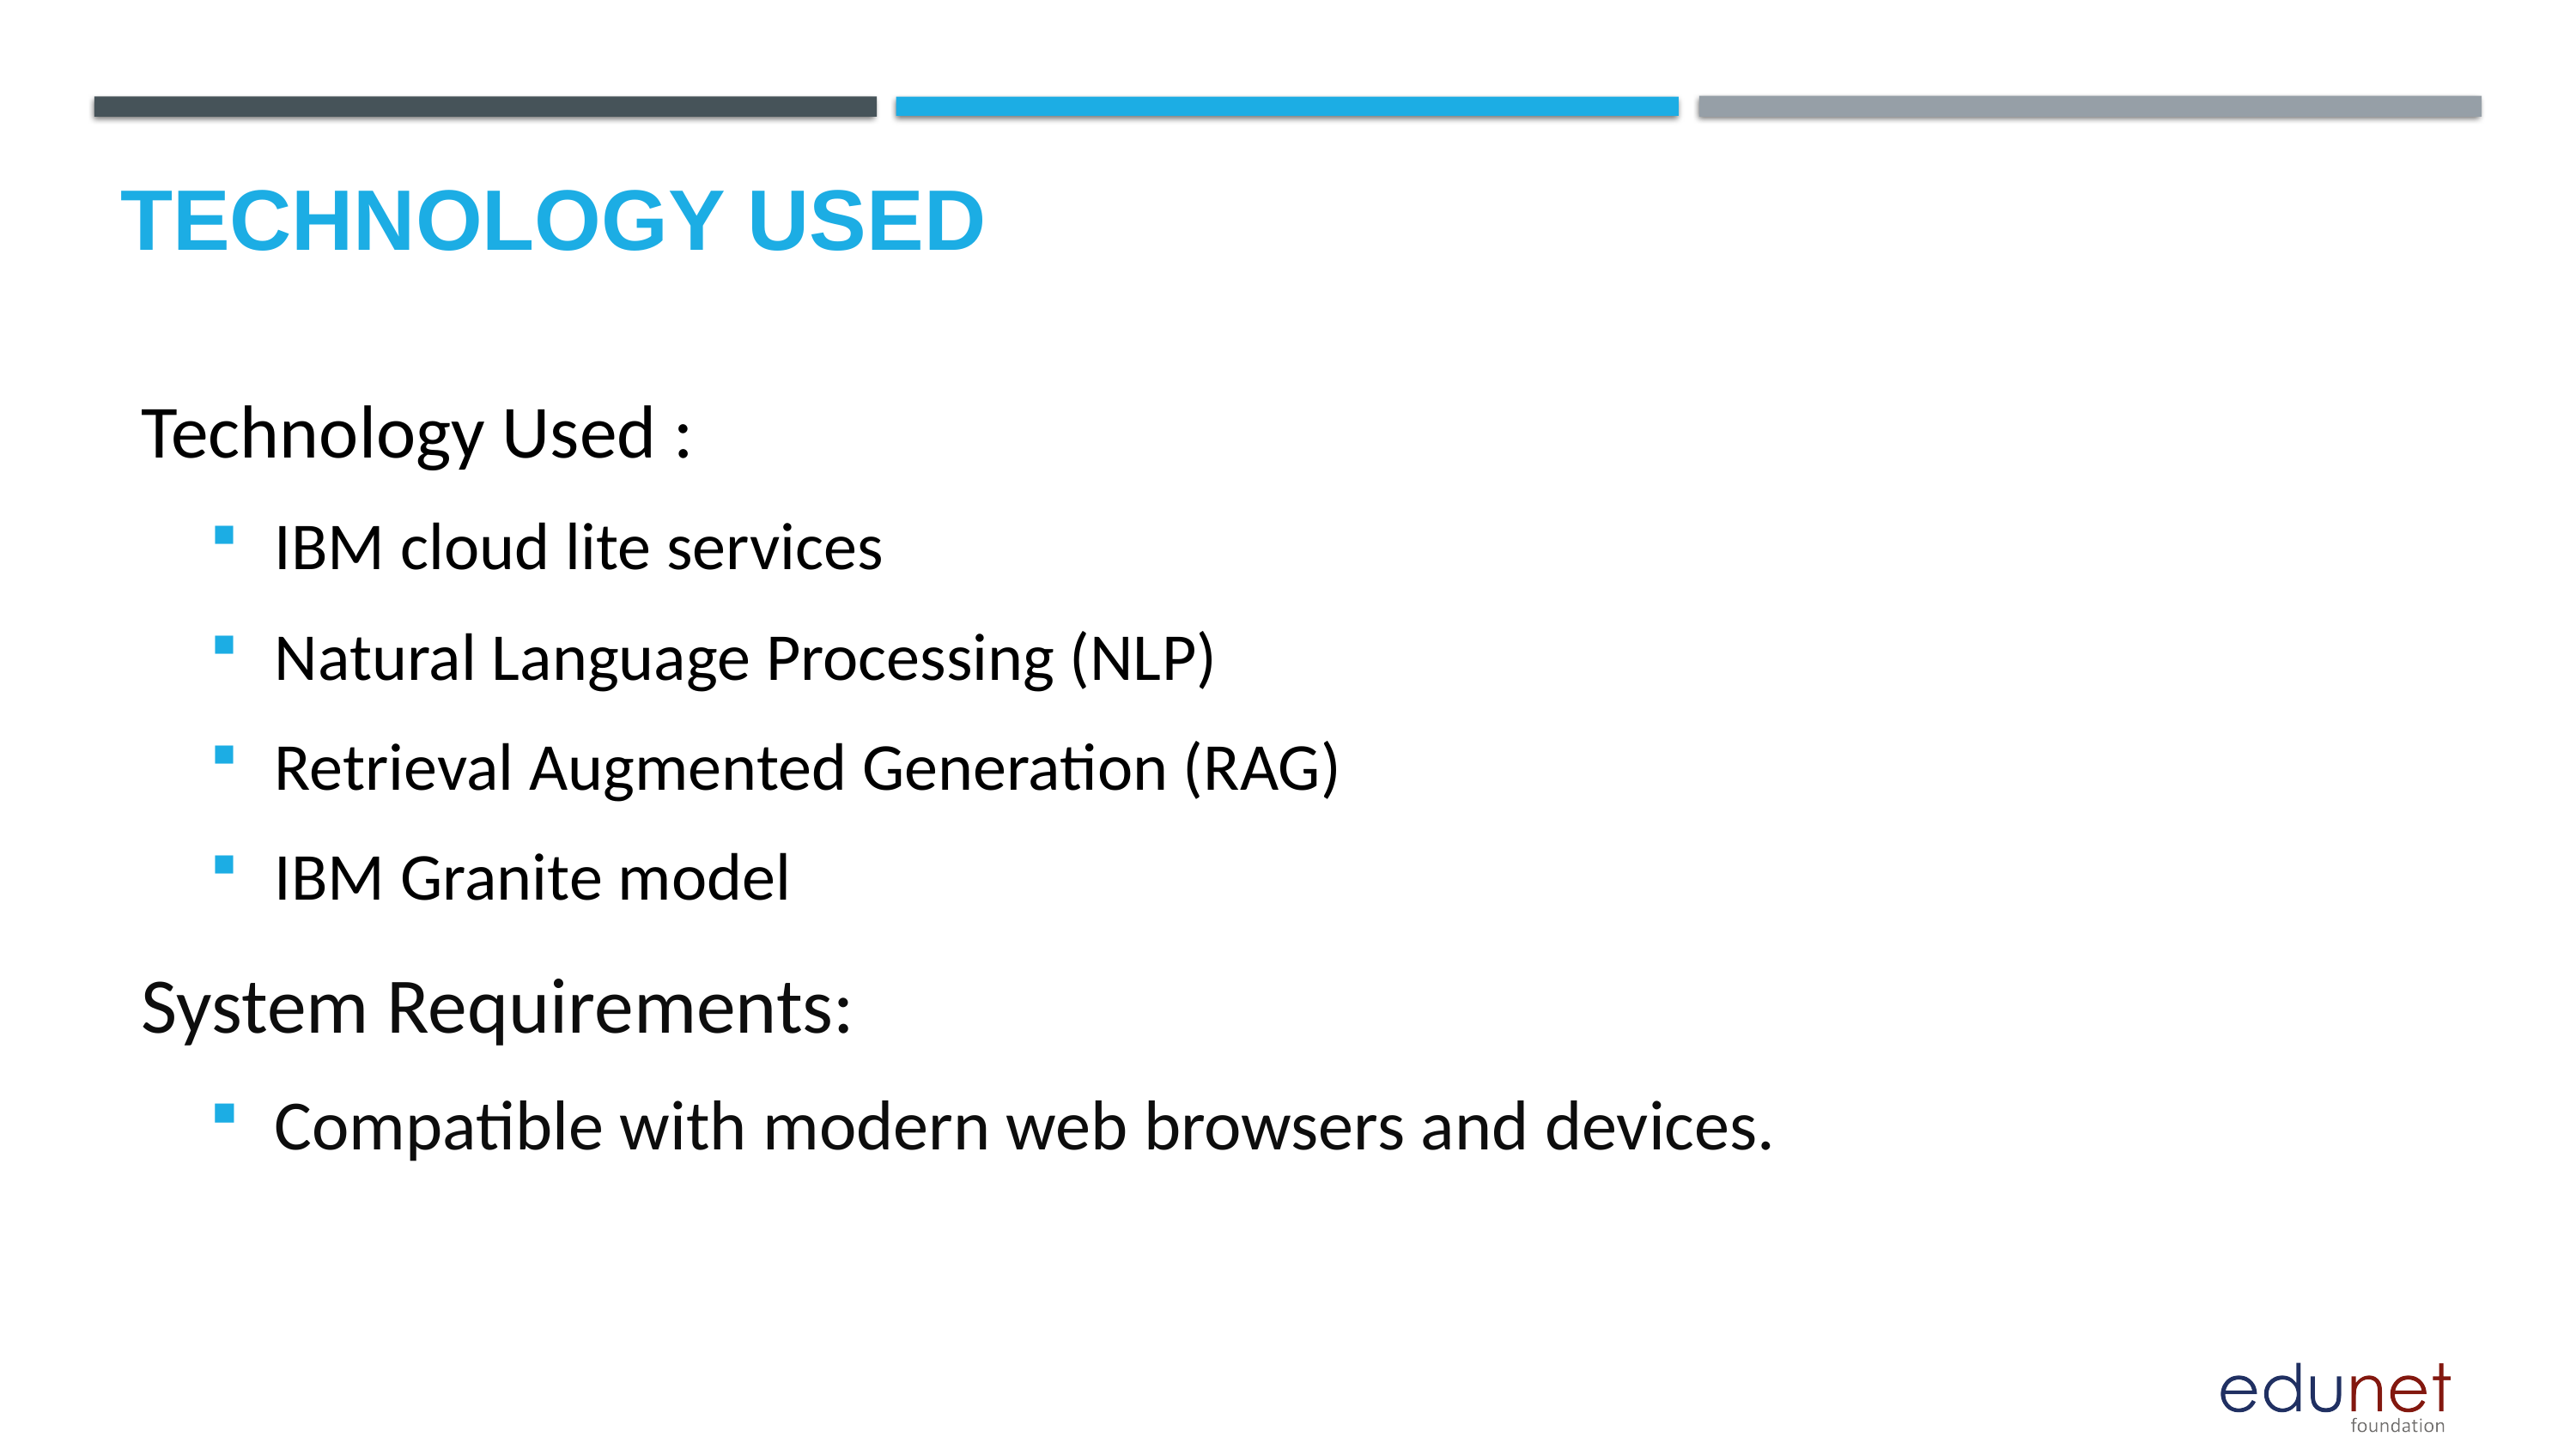

# Technology used
Technology Used :
IBM cloud lite services
Natural Language Processing (NLP)
Retrieval Augmented Generation (RAG)
IBM Granite model
System Requirements:
Compatible with modern web browsers and devices.